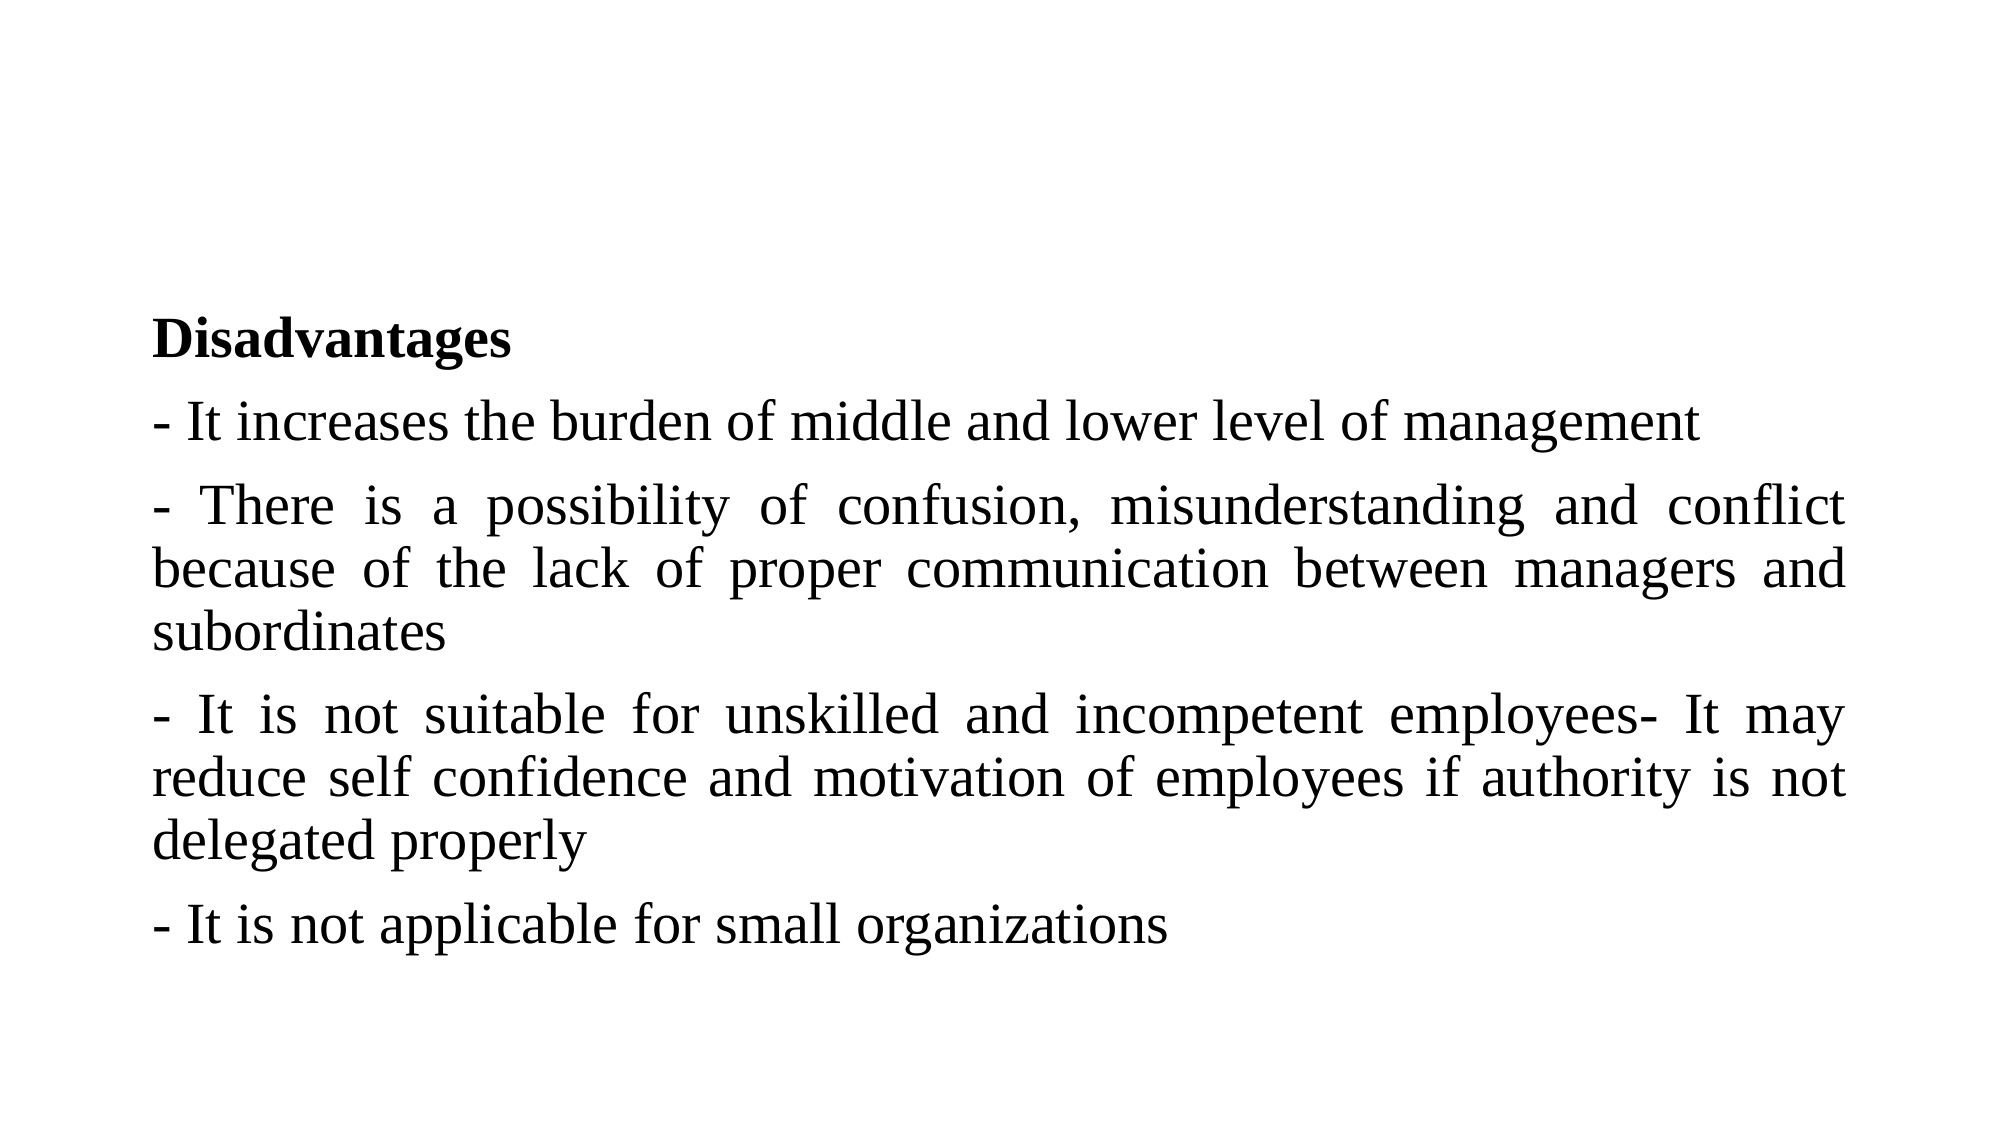

#
Disadvantages
- It increases the burden of middle and lower level of management
- There is a possibility of confusion, misunderstanding and conflict because of the lack of proper communication between managers and subordinates
- It is not suitable for unskilled and incompetent employees- It may reduce self confidence and motivation of employees if authority is not delegated properly
- It is not applicable for small organizations